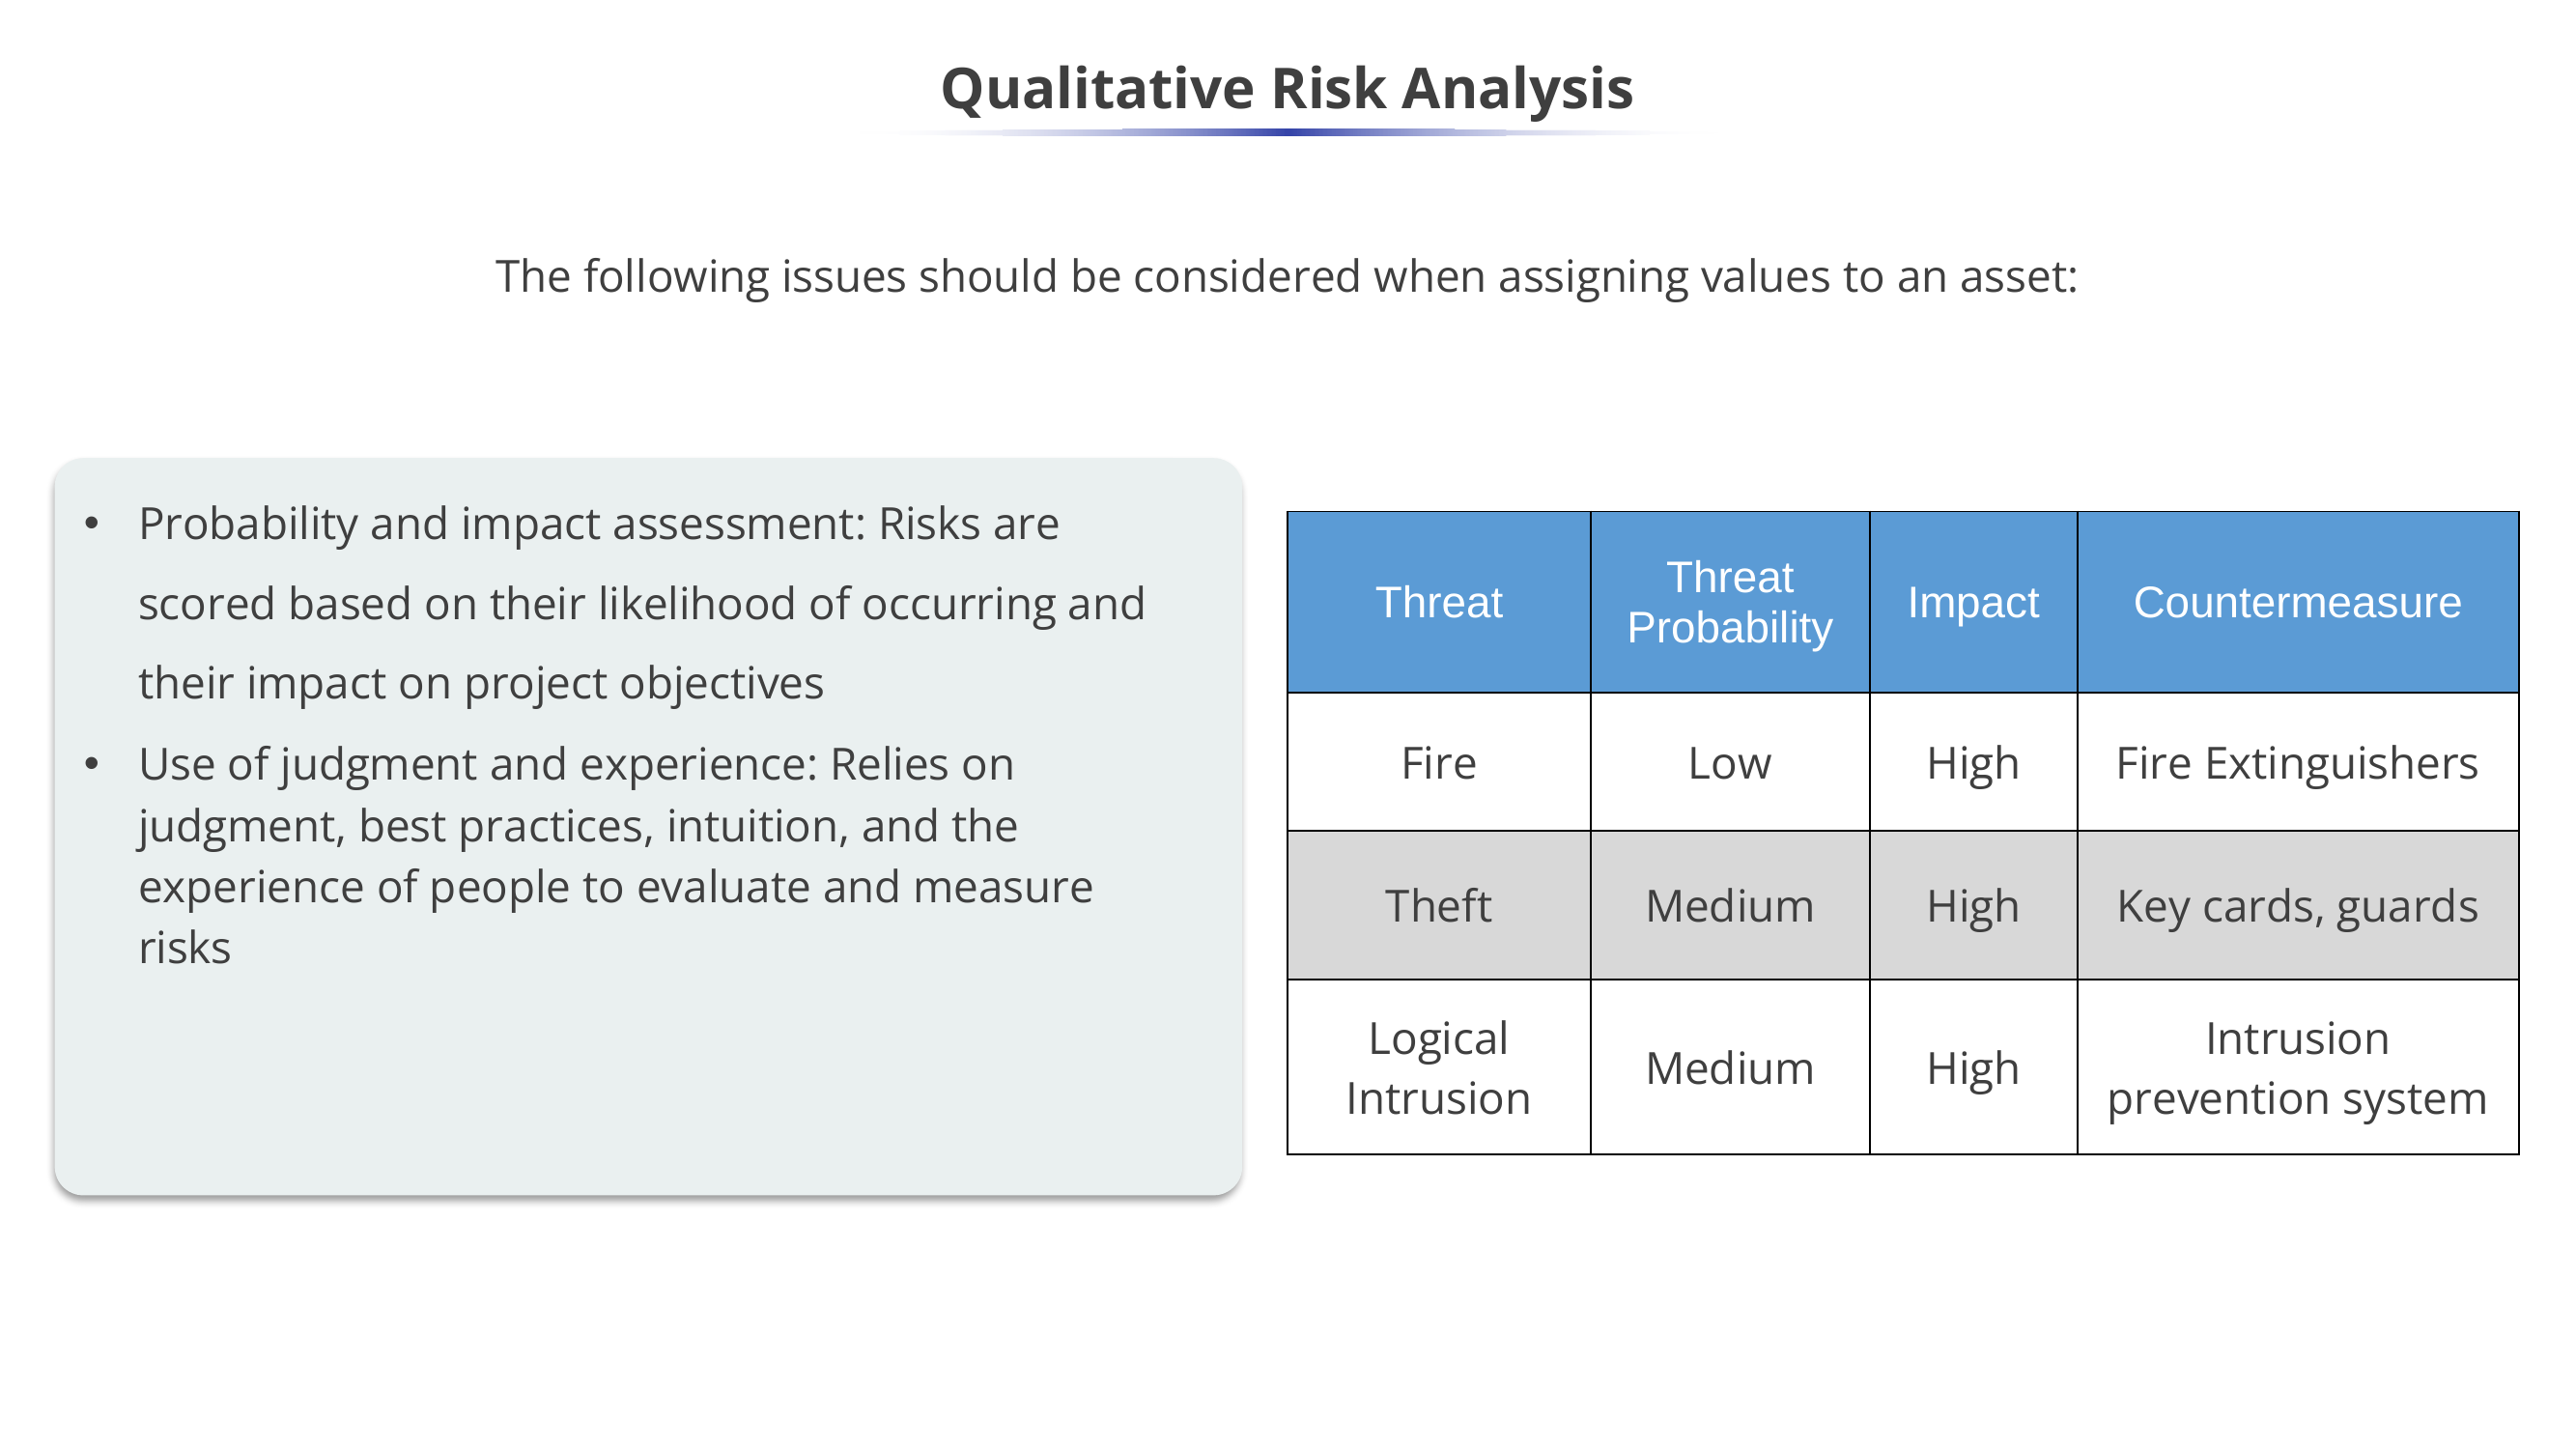

# Qualitative Risk Analysis

The following issues should be considered when assigning values to an asset:

Probability and impact assessment: Risks are scored based on their likelihood of occurring and their impact on project objectives
Use of judgment and experience: Relies on judgment, best practices, intuition, and the experience of people to evaluate and measure risks
| Threat | Threat Probability | Impact | Countermeasure |
| --- | --- | --- | --- |
| Fire | Low | High | Fire Extinguishers |
| Theft | Medium | High | Key cards, guards |
| Logical Intrusion | Medium | High | Intrusion prevention system |